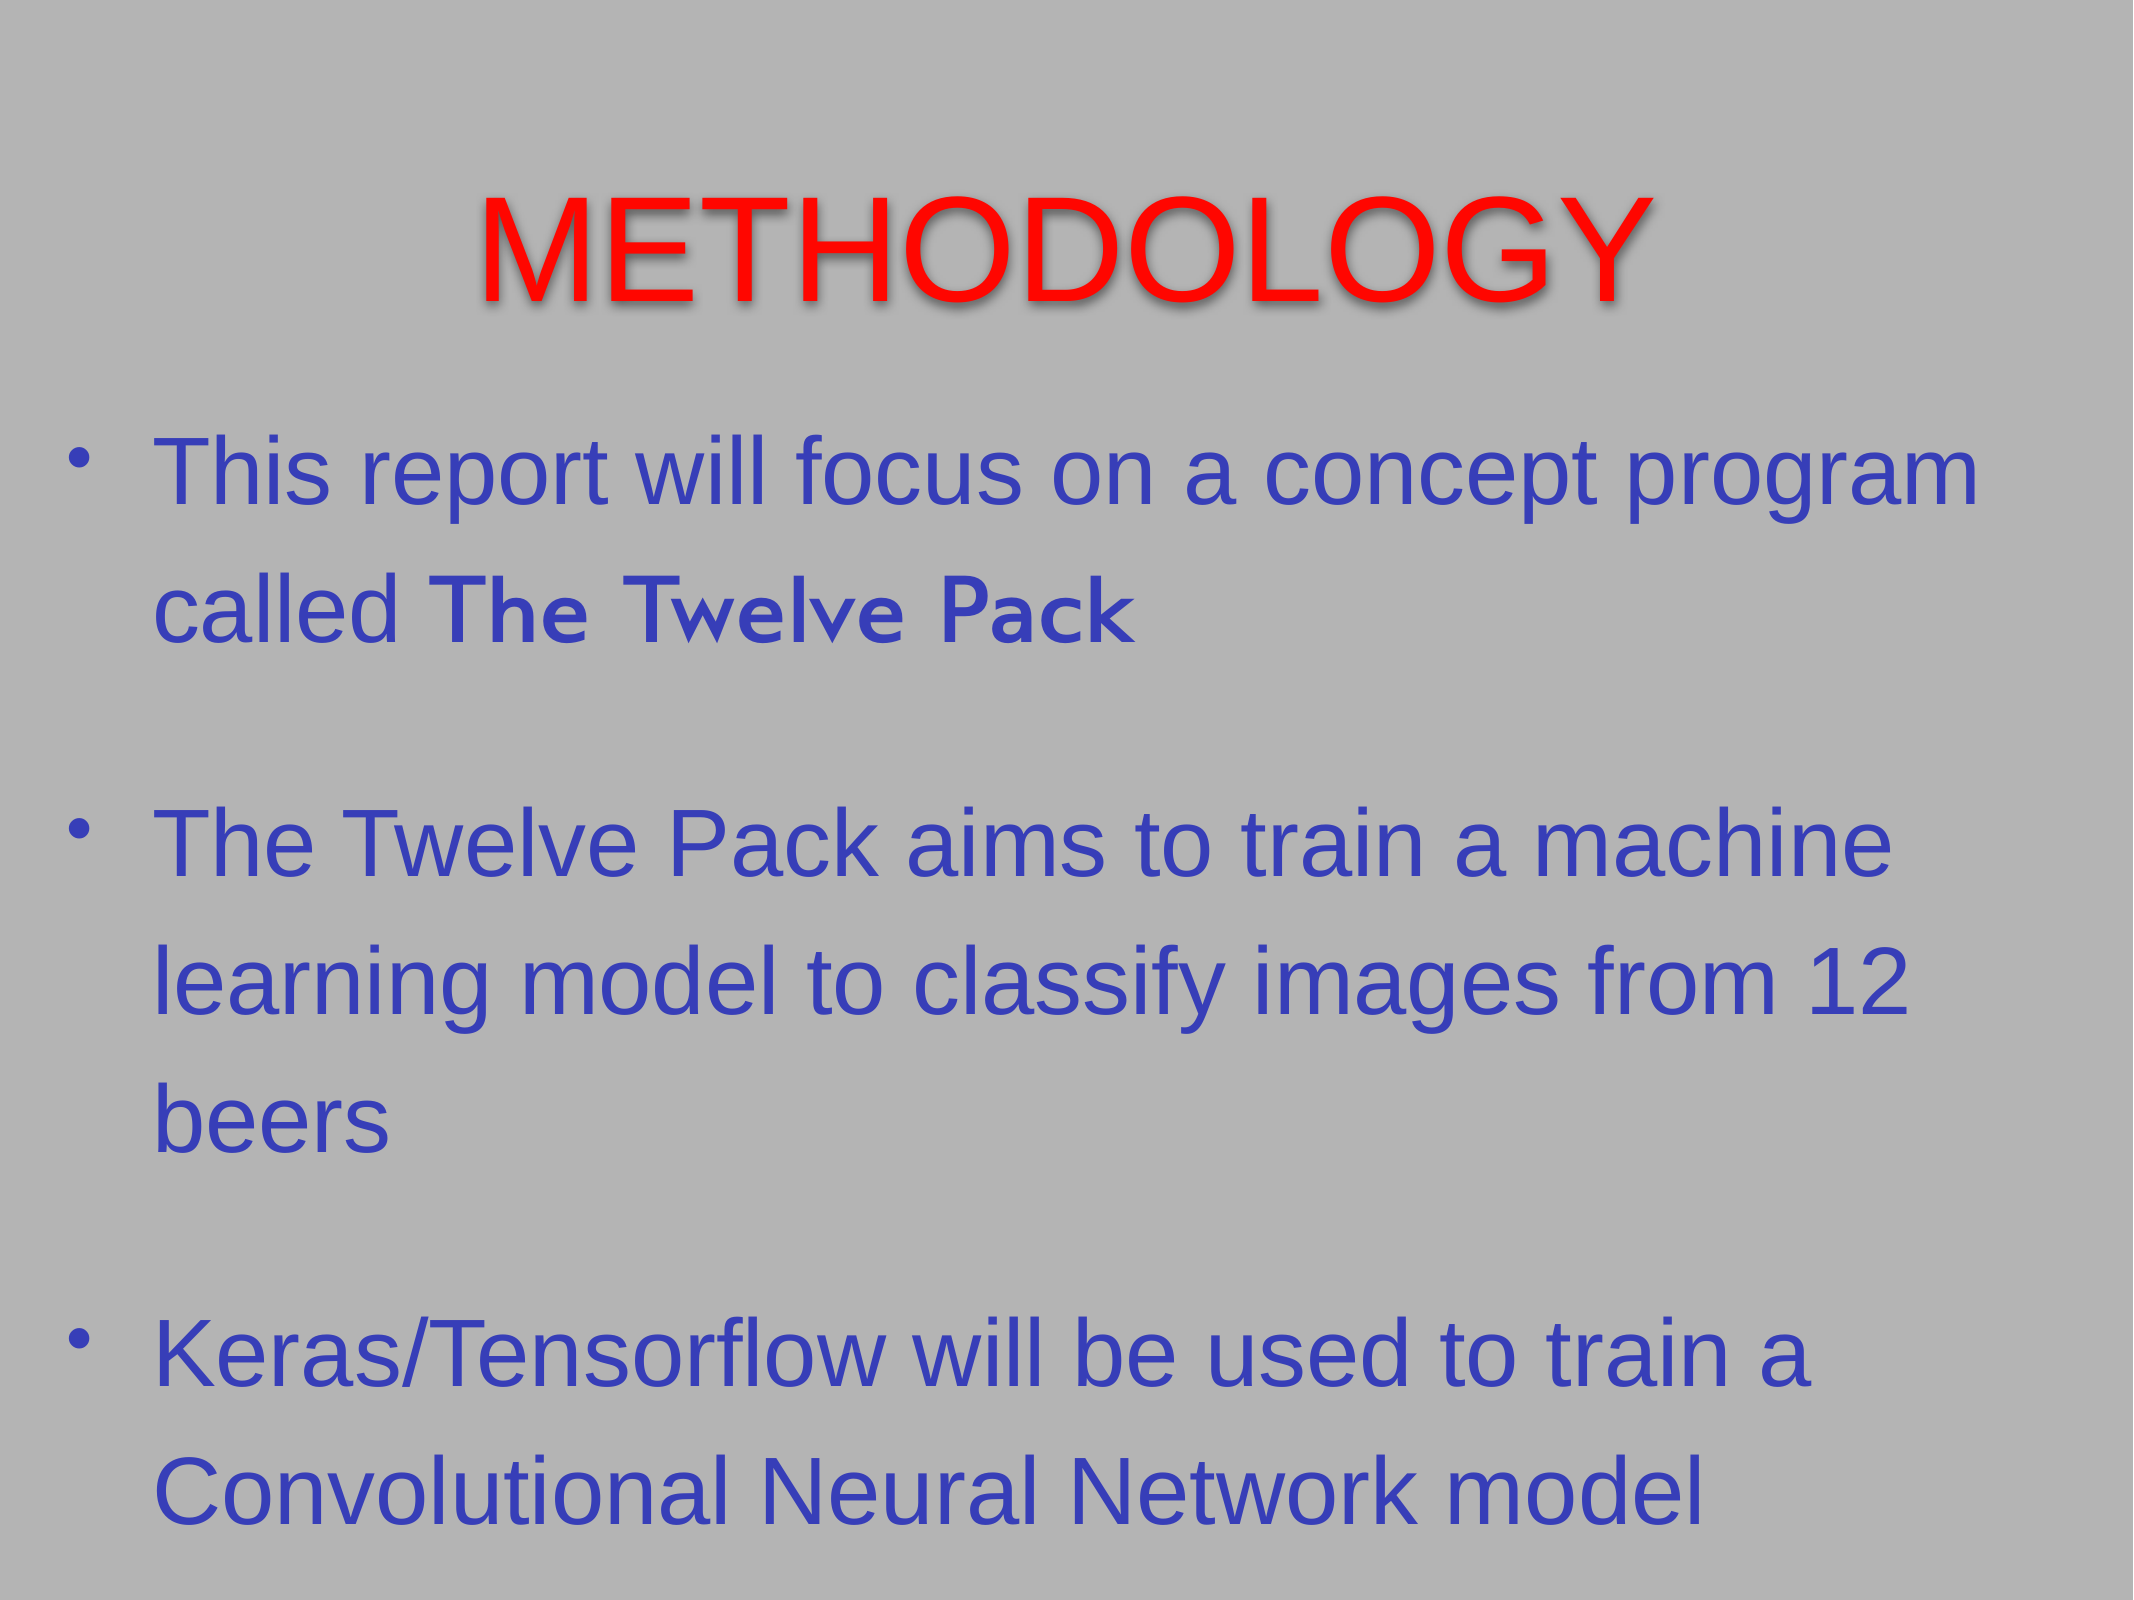

# Methodology
This report will focus on a concept program called The Twelve Pack
The Twelve Pack aims to train a machine learning model to classify images from 12 beers
Keras/Tensorflow will be used to train a Convolutional Neural Network model